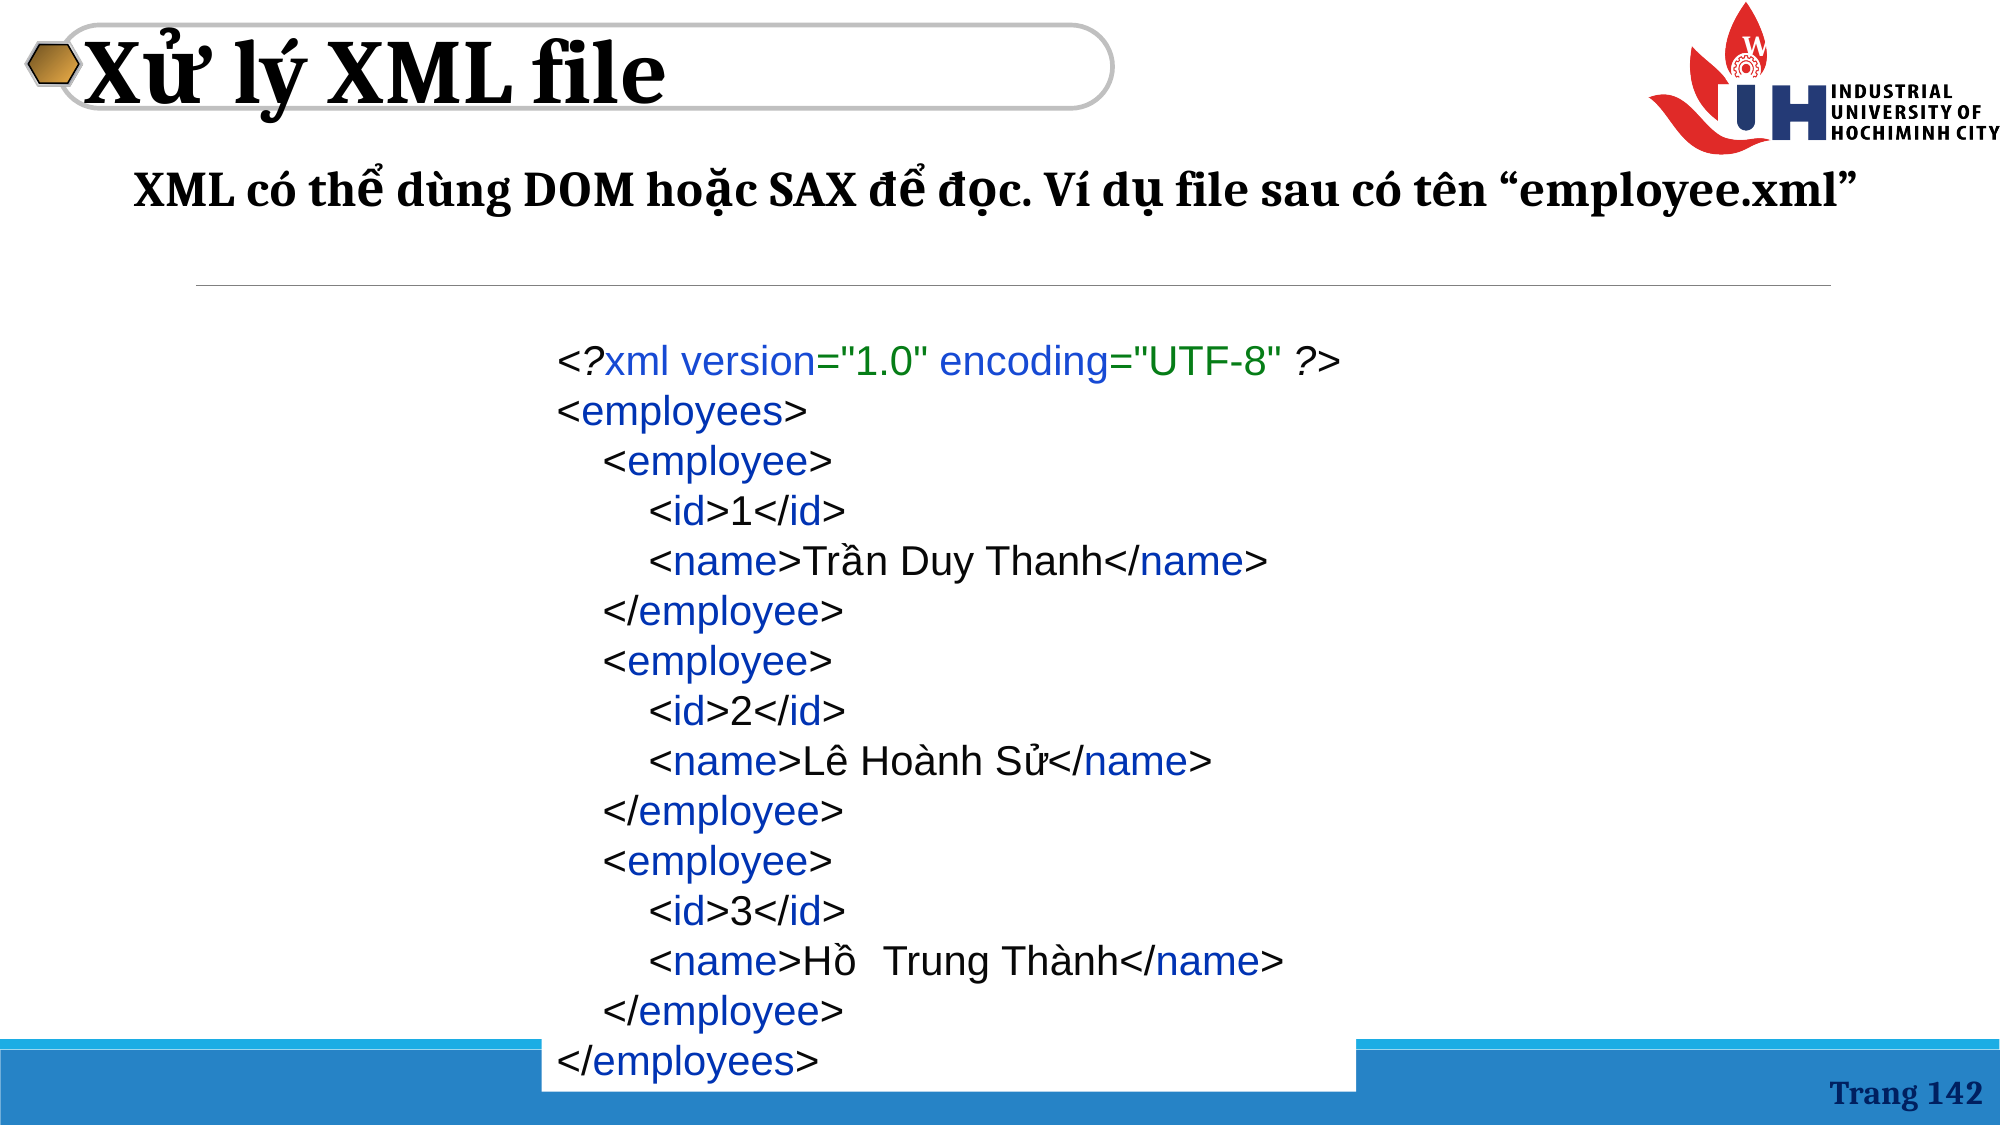

Xử lý XML file

XML có thể dùng DOM hoặc SAX để đọc. Ví dụ file sau có tên “employee.xml”
<?xml version="1.0" encoding="UTF-8" ?>
<employees>
    <employee>
        <id>1</id>
        <name>Trần Duy Thanh</name>
    </employee>
    <employee>
        <id>2</id>
        <name>Lê Hoành Sử</name>
    </employee>
    <employee>
        <id>3</id>
        <name>Hồ Trung Thành</name>
    </employee>
</employees>
Trang 142